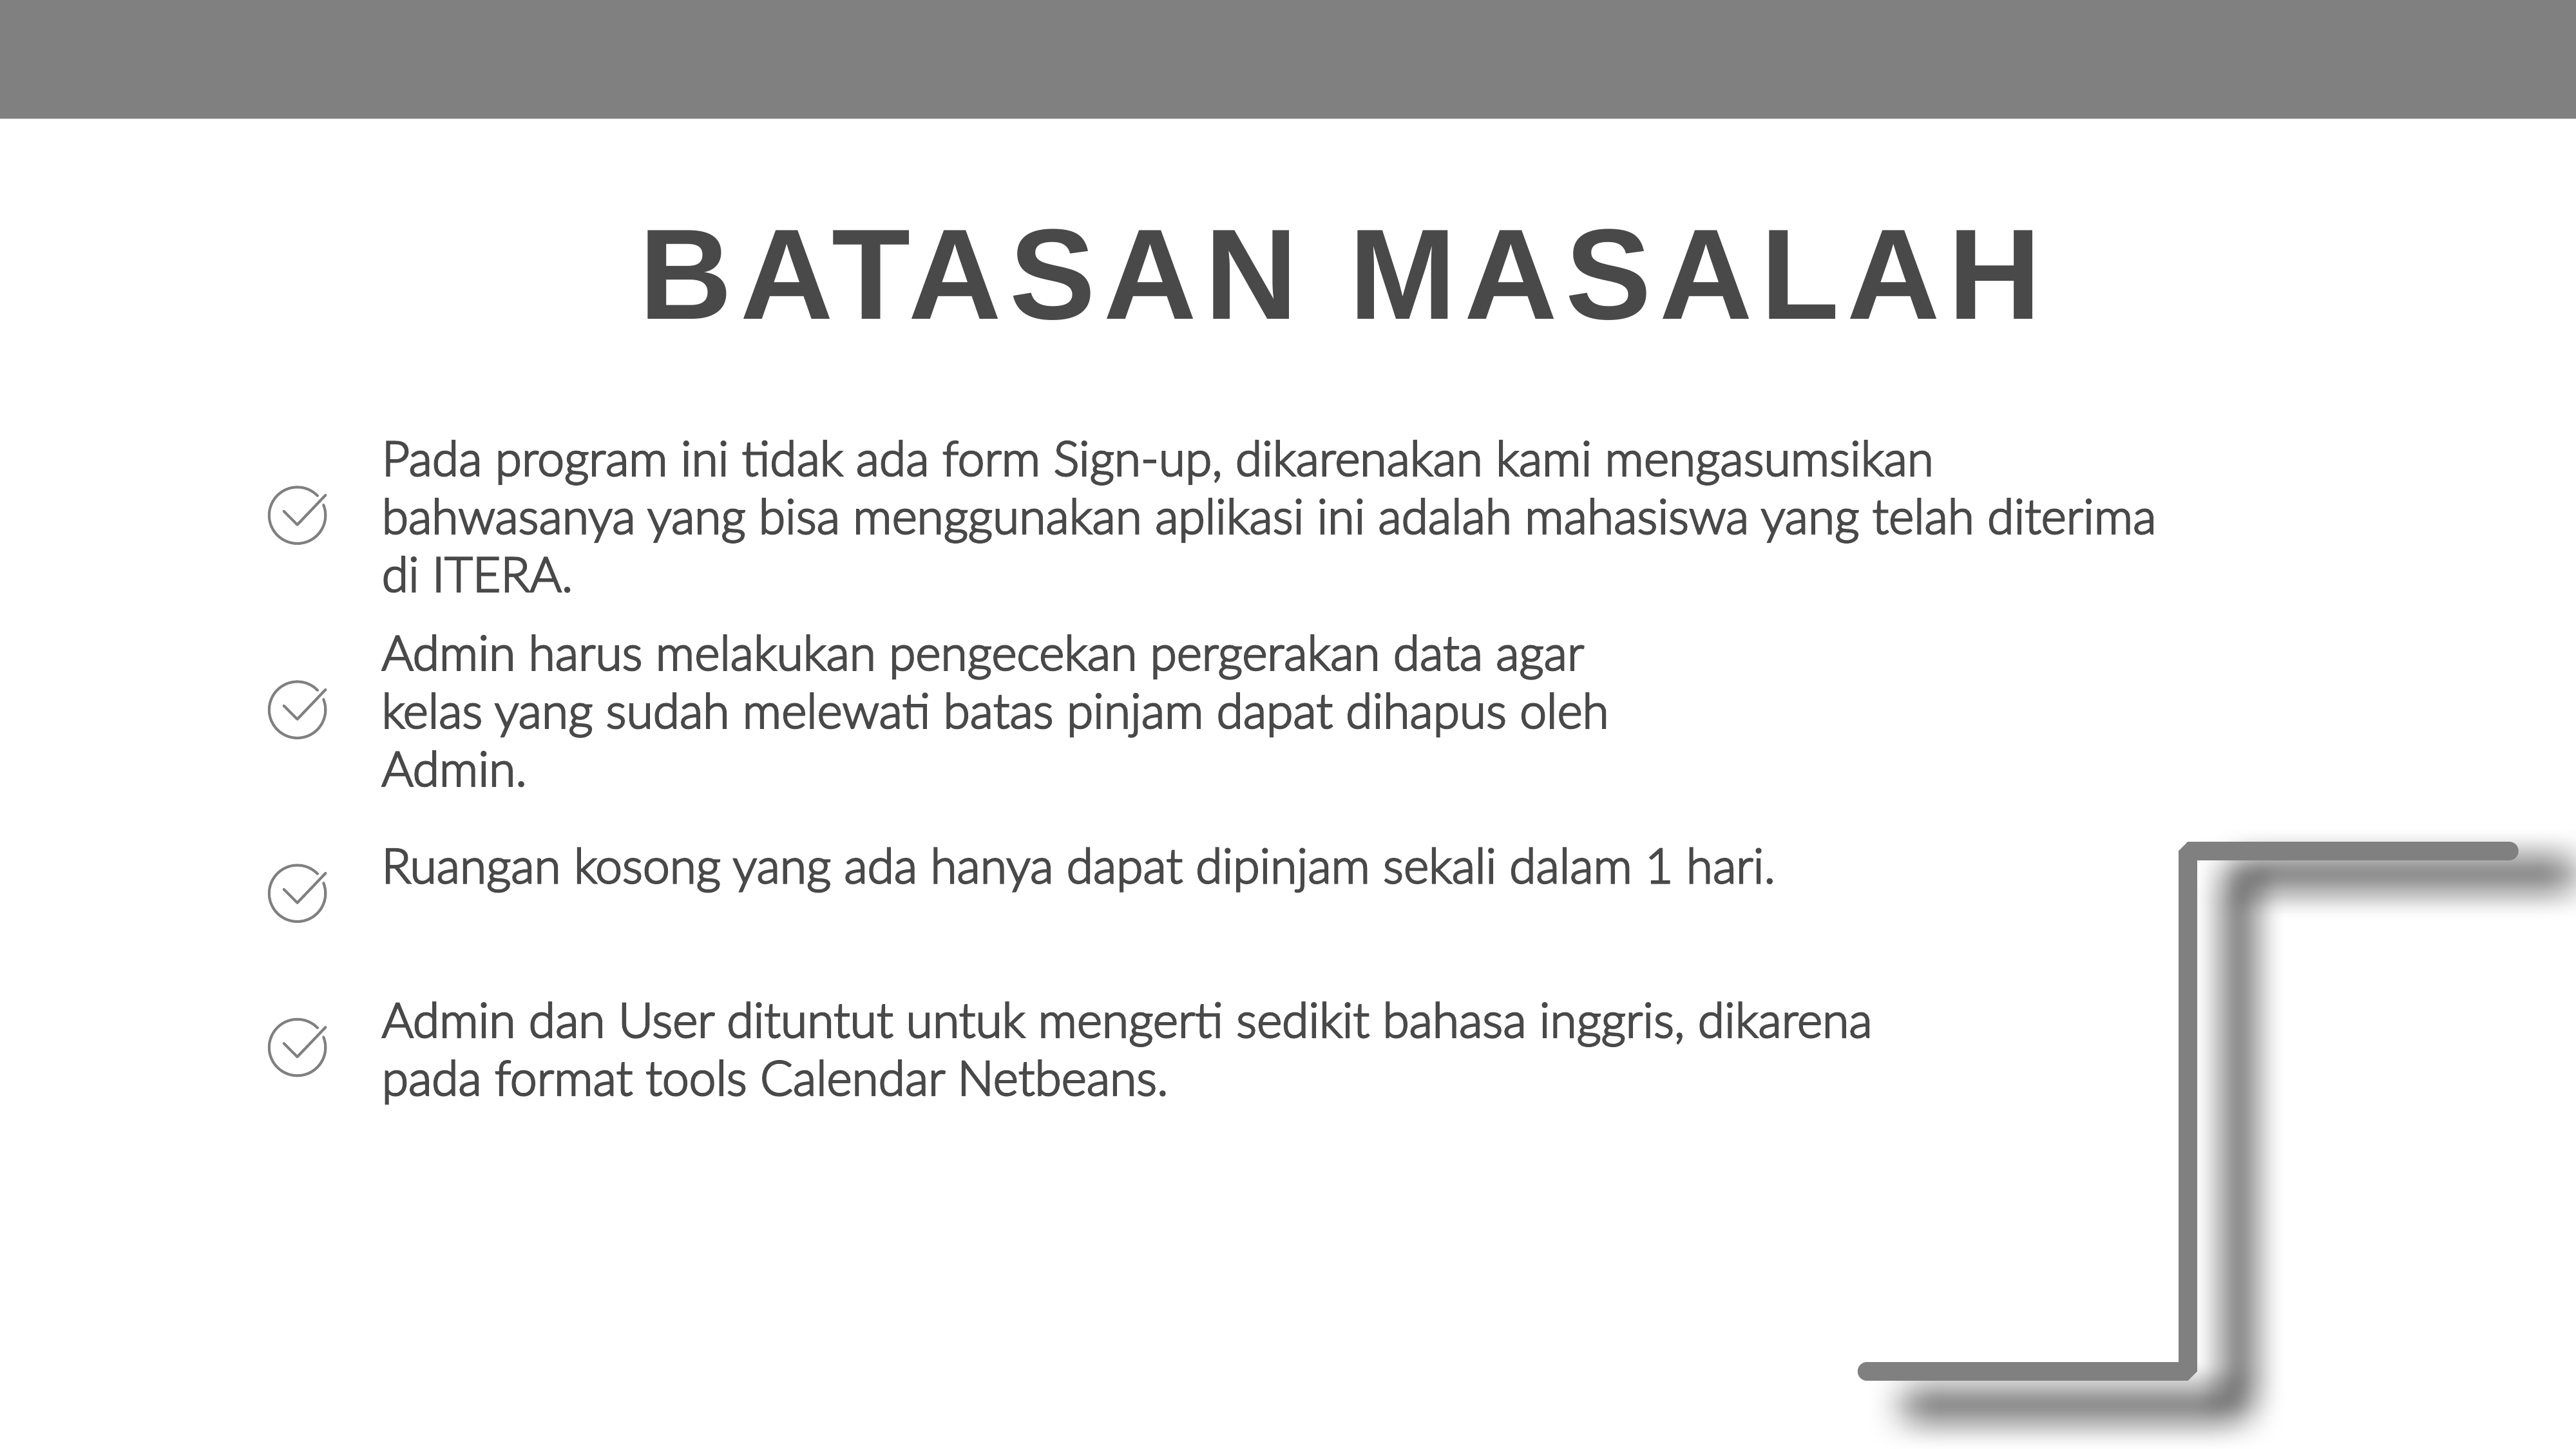

BATASAN MASALAH
Pada program ini tidak ada form Sign-up, dikarenakan kami mengasumsikan bahwasanya yang bisa menggunakan aplikasi ini adalah mahasiswa yang telah diterima di ITERA.

Admin harus melakukan pengecekan pergerakan data agar kelas yang sudah melewati batas pinjam dapat dihapus oleh Admin.

Ruangan kosong yang ada hanya dapat dipinjam sekali dalam 1 hari.

Admin dan User dituntut untuk mengerti sedikit bahasa inggris, dikarena pada format tools Calendar Netbeans.